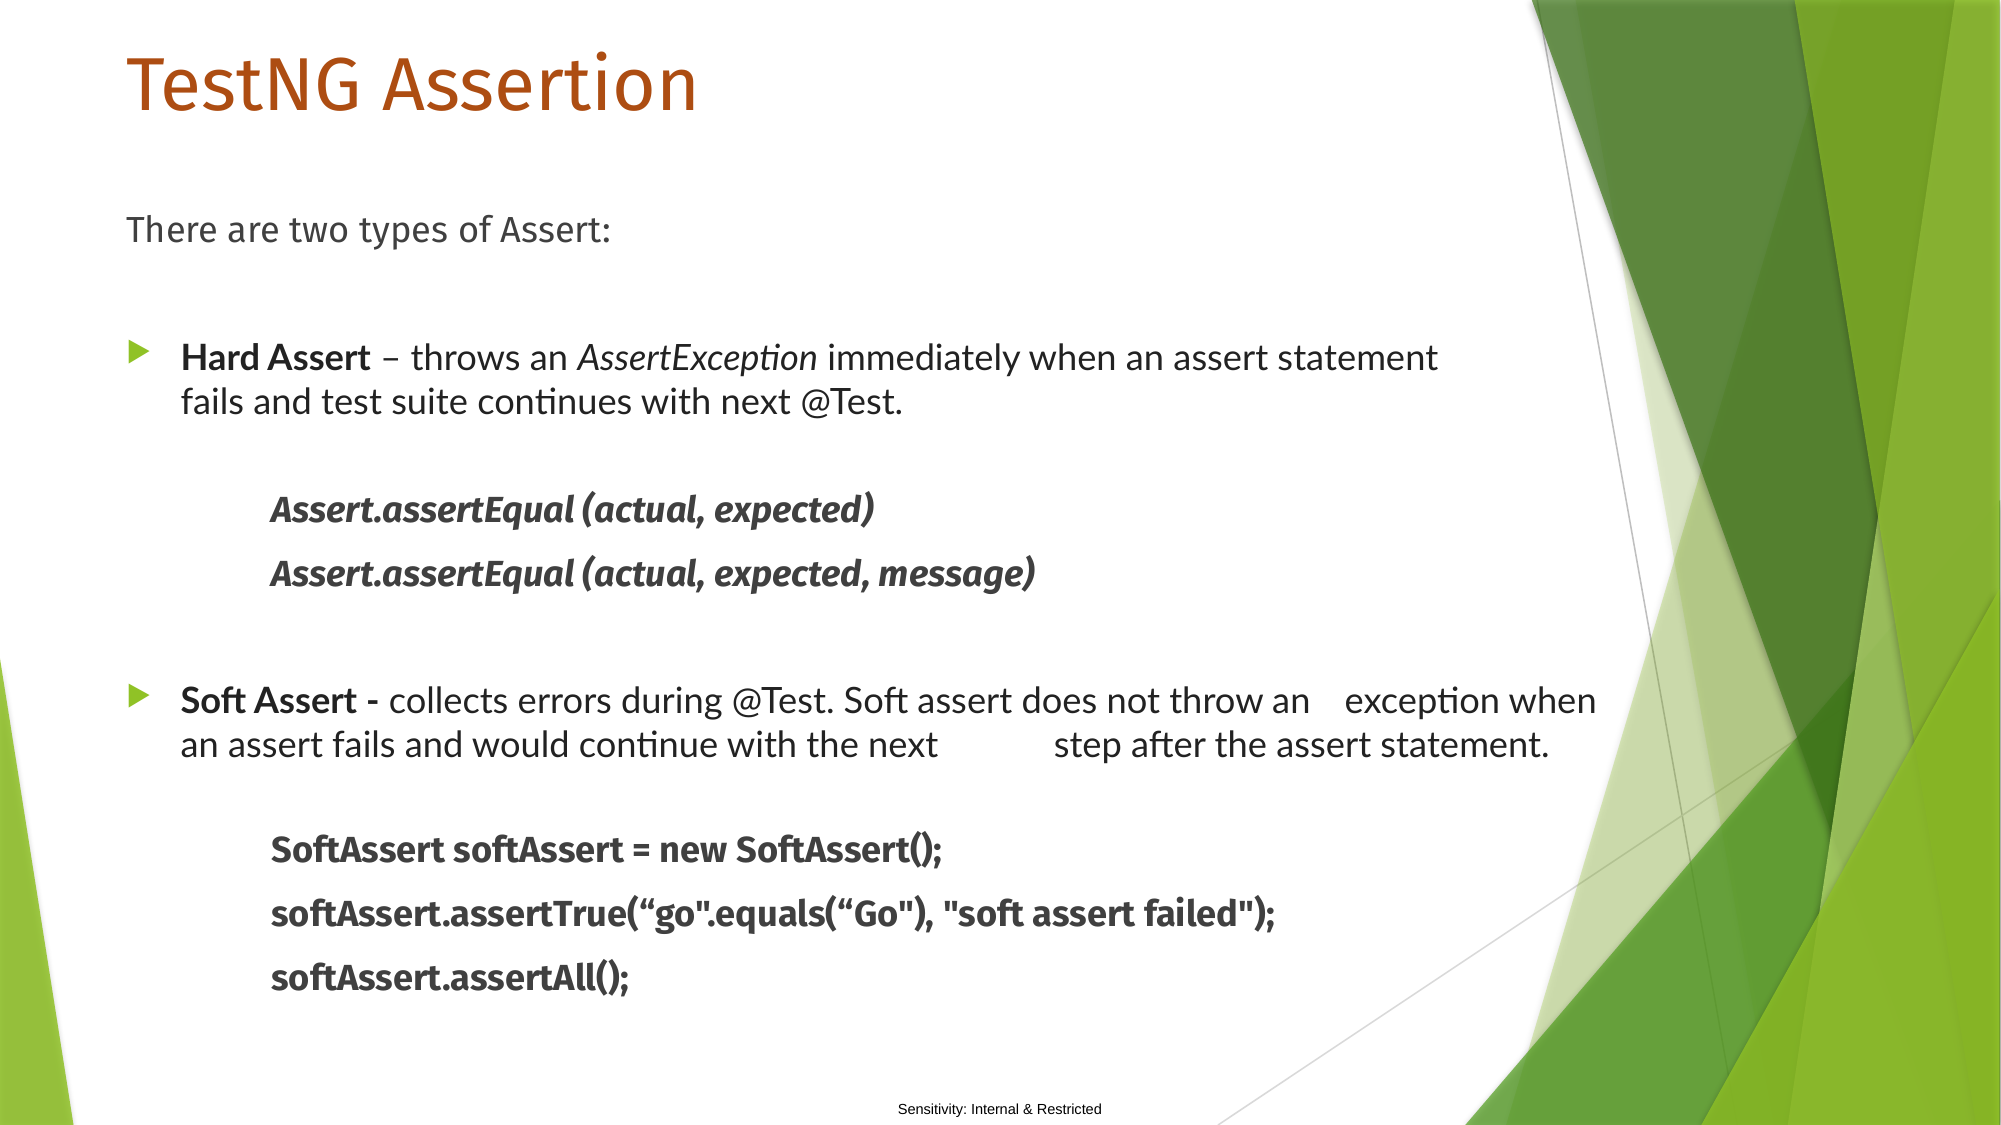

# TestNG Assertion
There are two types of Assert:

Hard Assert – throws an AssertException immediately when an assert statement 					fails and test suite continues with next @Test.

				Assert.assertEqual (actual, expected)
				Assert.assertEqual (actual, expected, message)

Soft Assert - collects errors during @Test. Soft assert does not throw an 							exception when an assert fails and would continue with the next 					step after the assert statement.

				SoftAssert softAssert = new SoftAssert();
				softAssert.assertTrue(“go".equals(“Go"), "soft assert failed");
				softAssert.assertAll();